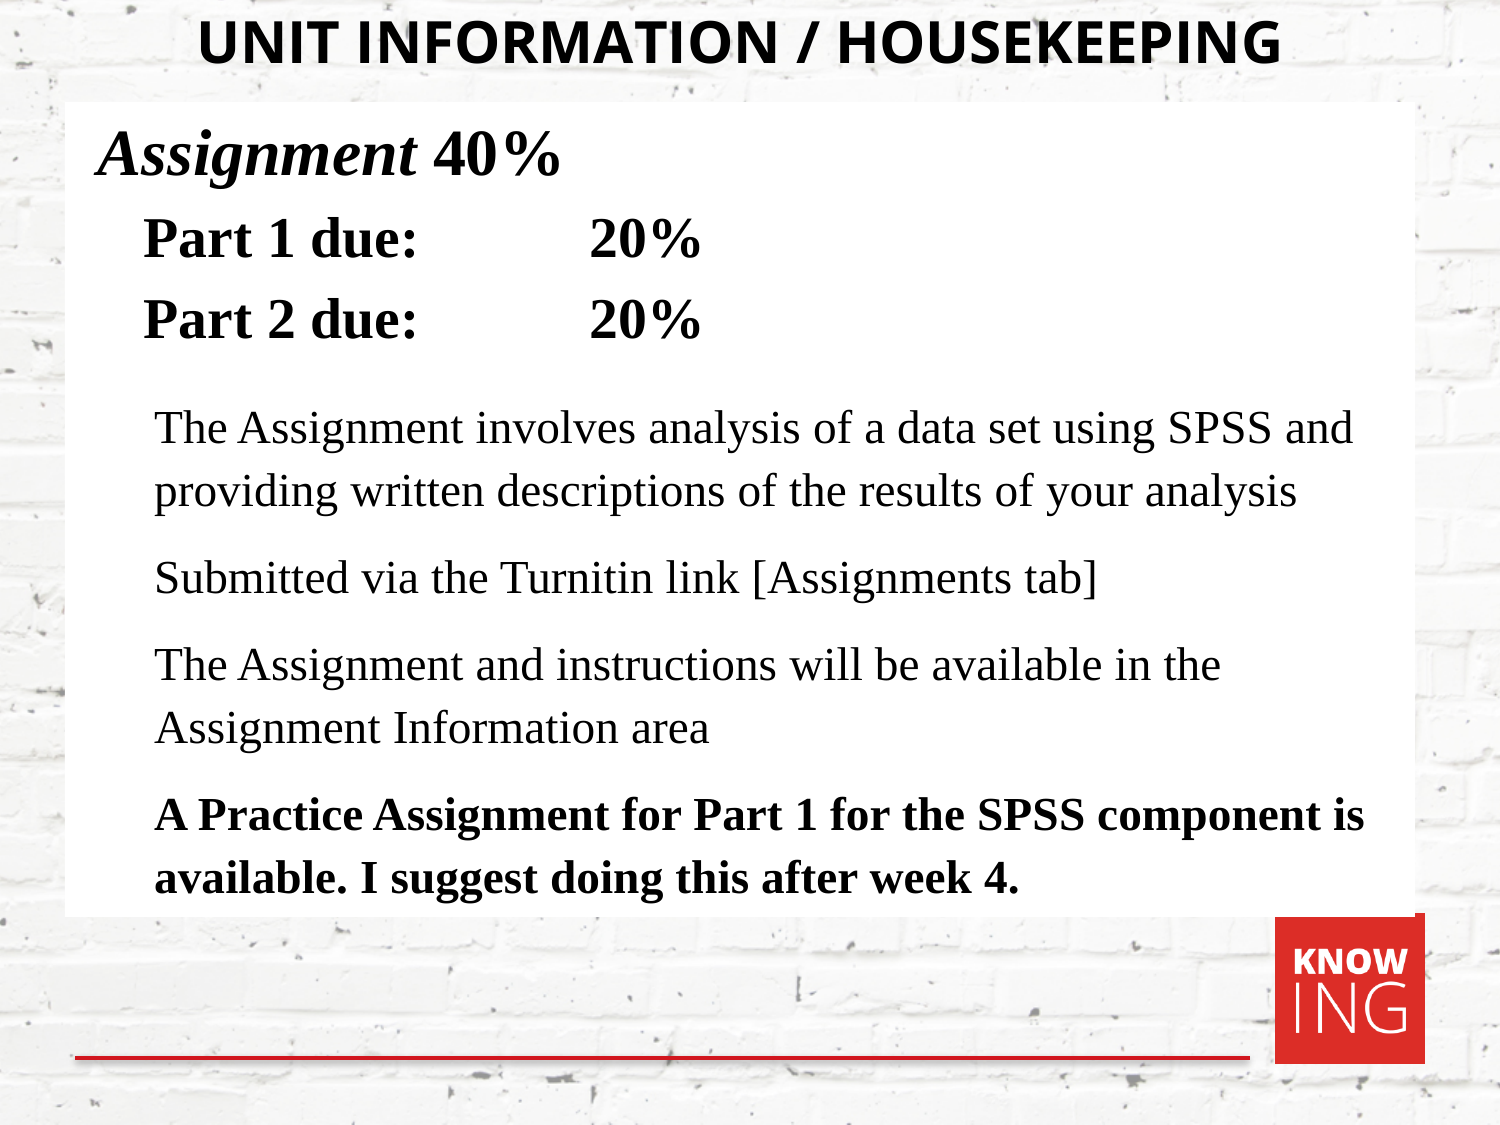

# UNIT INFORMATION / HOUSEKEEPING
Assignment 40%
Part 1 due:  	20%
Part 2 due:  	20%

The Assignment involves analysis of a data set using SPSS and providing written descriptions of the results of your analysis
Submitted via the Turnitin link [Assignments tab]
The Assignment and instructions will be available in the Assignment Information area
A Practice Assignment for Part 1 for the SPSS component is available. I suggest doing this after week 4.